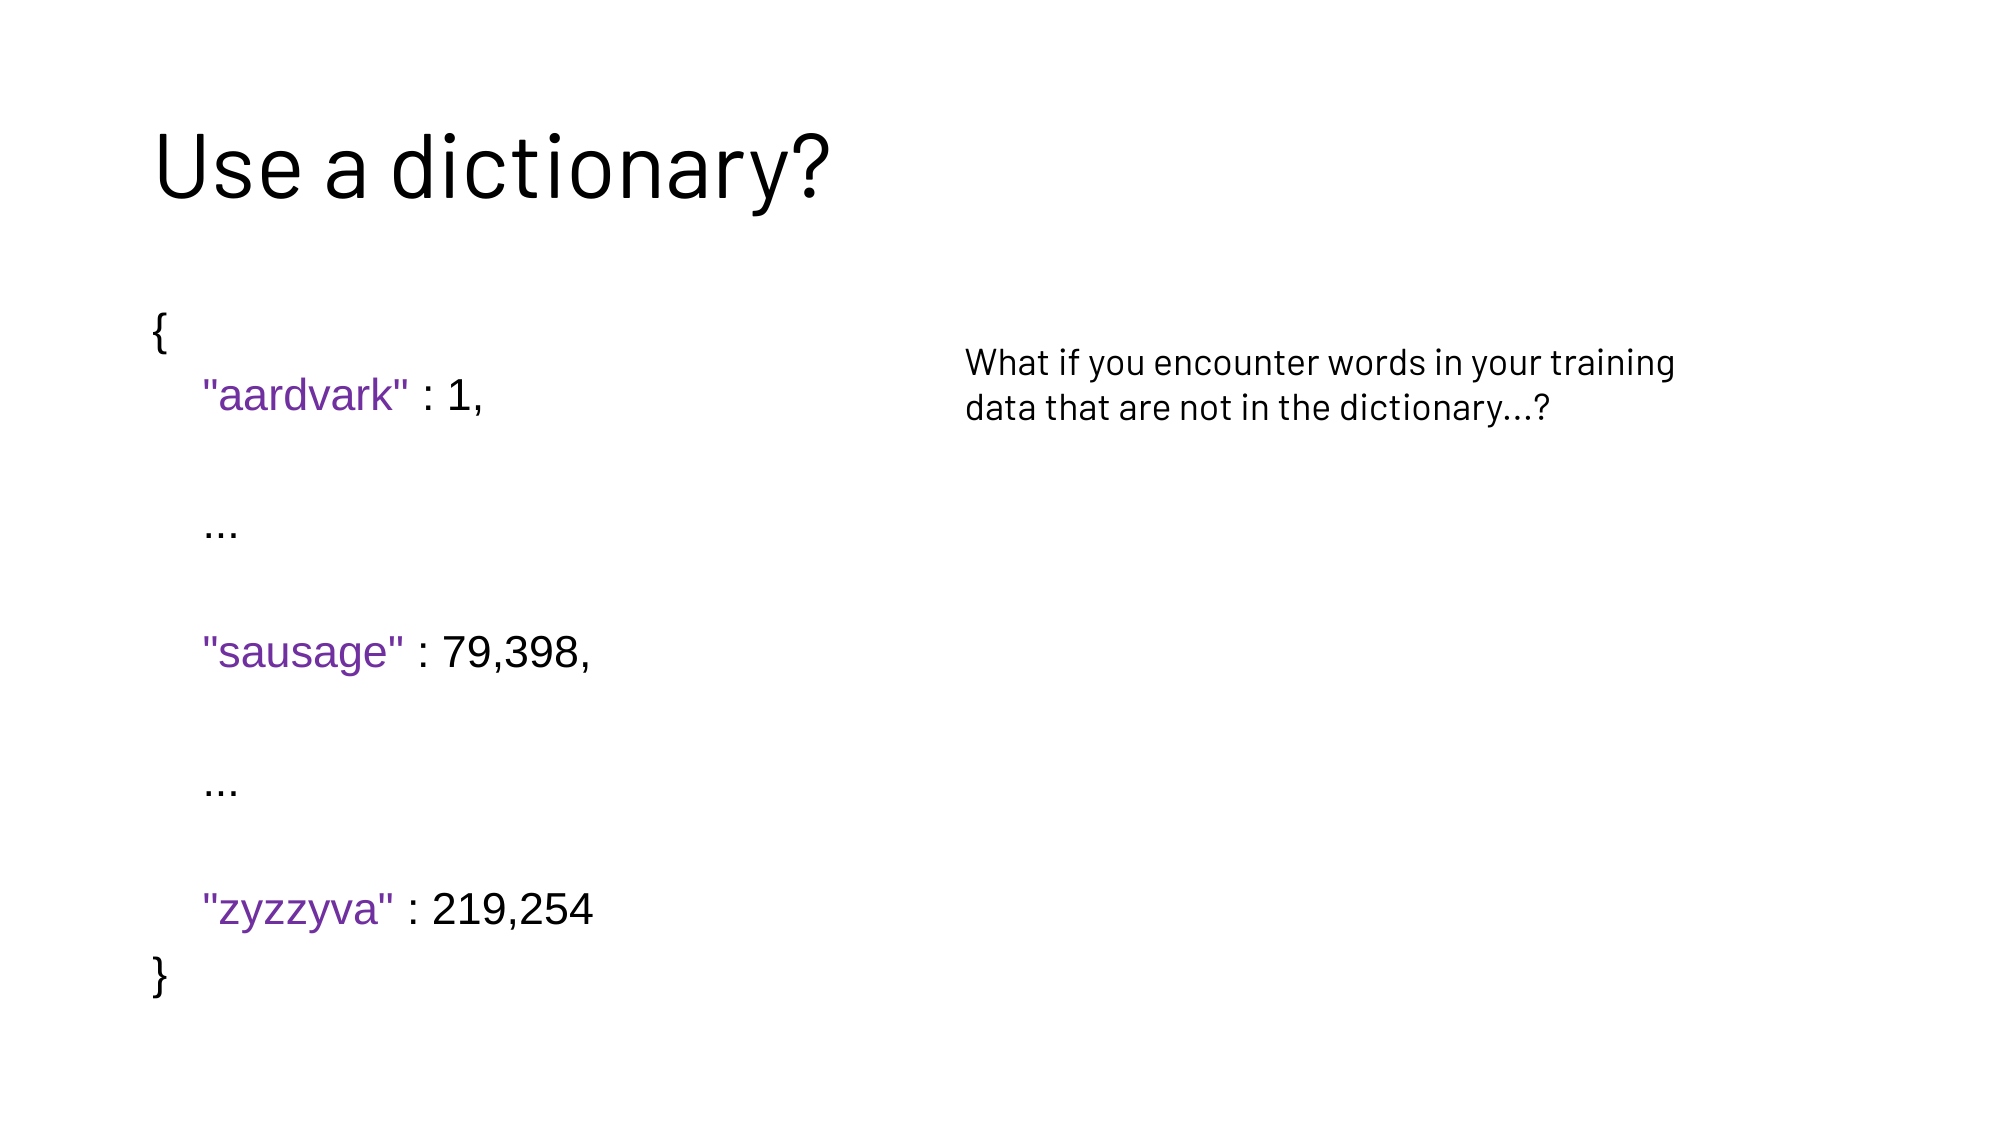

# Use a dictionary?
{
    "aardvark" : 1,

    ...

    "sausage" : 79,398,

    ...

    "zyzzyva" : 219,254
}

What if you encounter words in your training data that are not in the dictionary...?